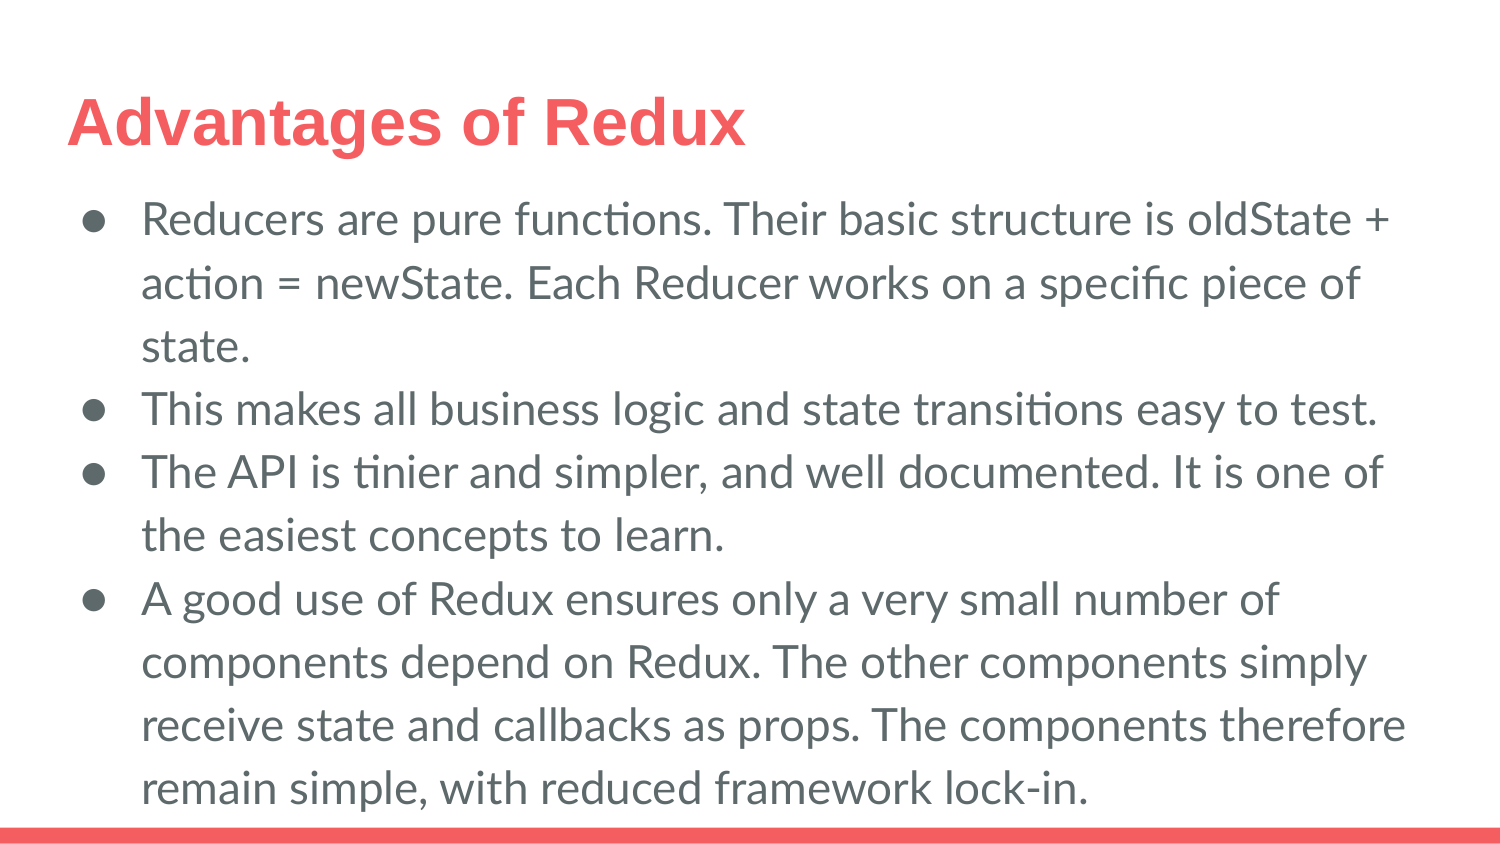

# Advantages of Redux
Reducers are pure functions. Their basic structure is oldState + action = newState. Each Reducer works on a specific piece of state.
This makes all business logic and state transitions easy to test.
The API is tinier and simpler, and well documented. It is one of the easiest concepts to learn.
A good use of Redux ensures only a very small number of components depend on Redux. The other components simply receive state and callbacks as props. The components therefore remain simple, with reduced framework lock-in.